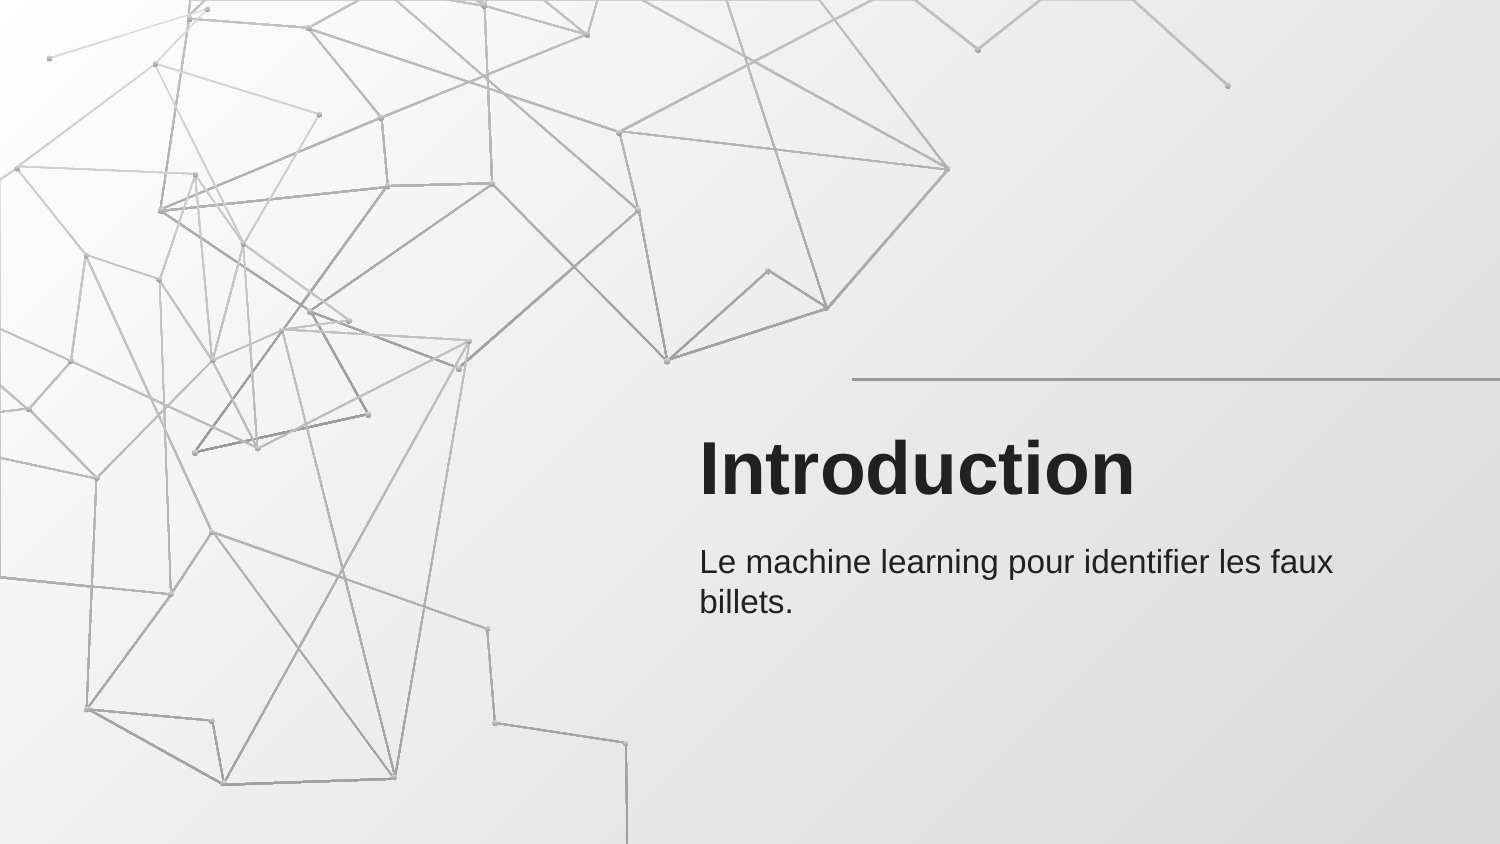

# Introduction
Le machine learning pour identifier les faux billets.